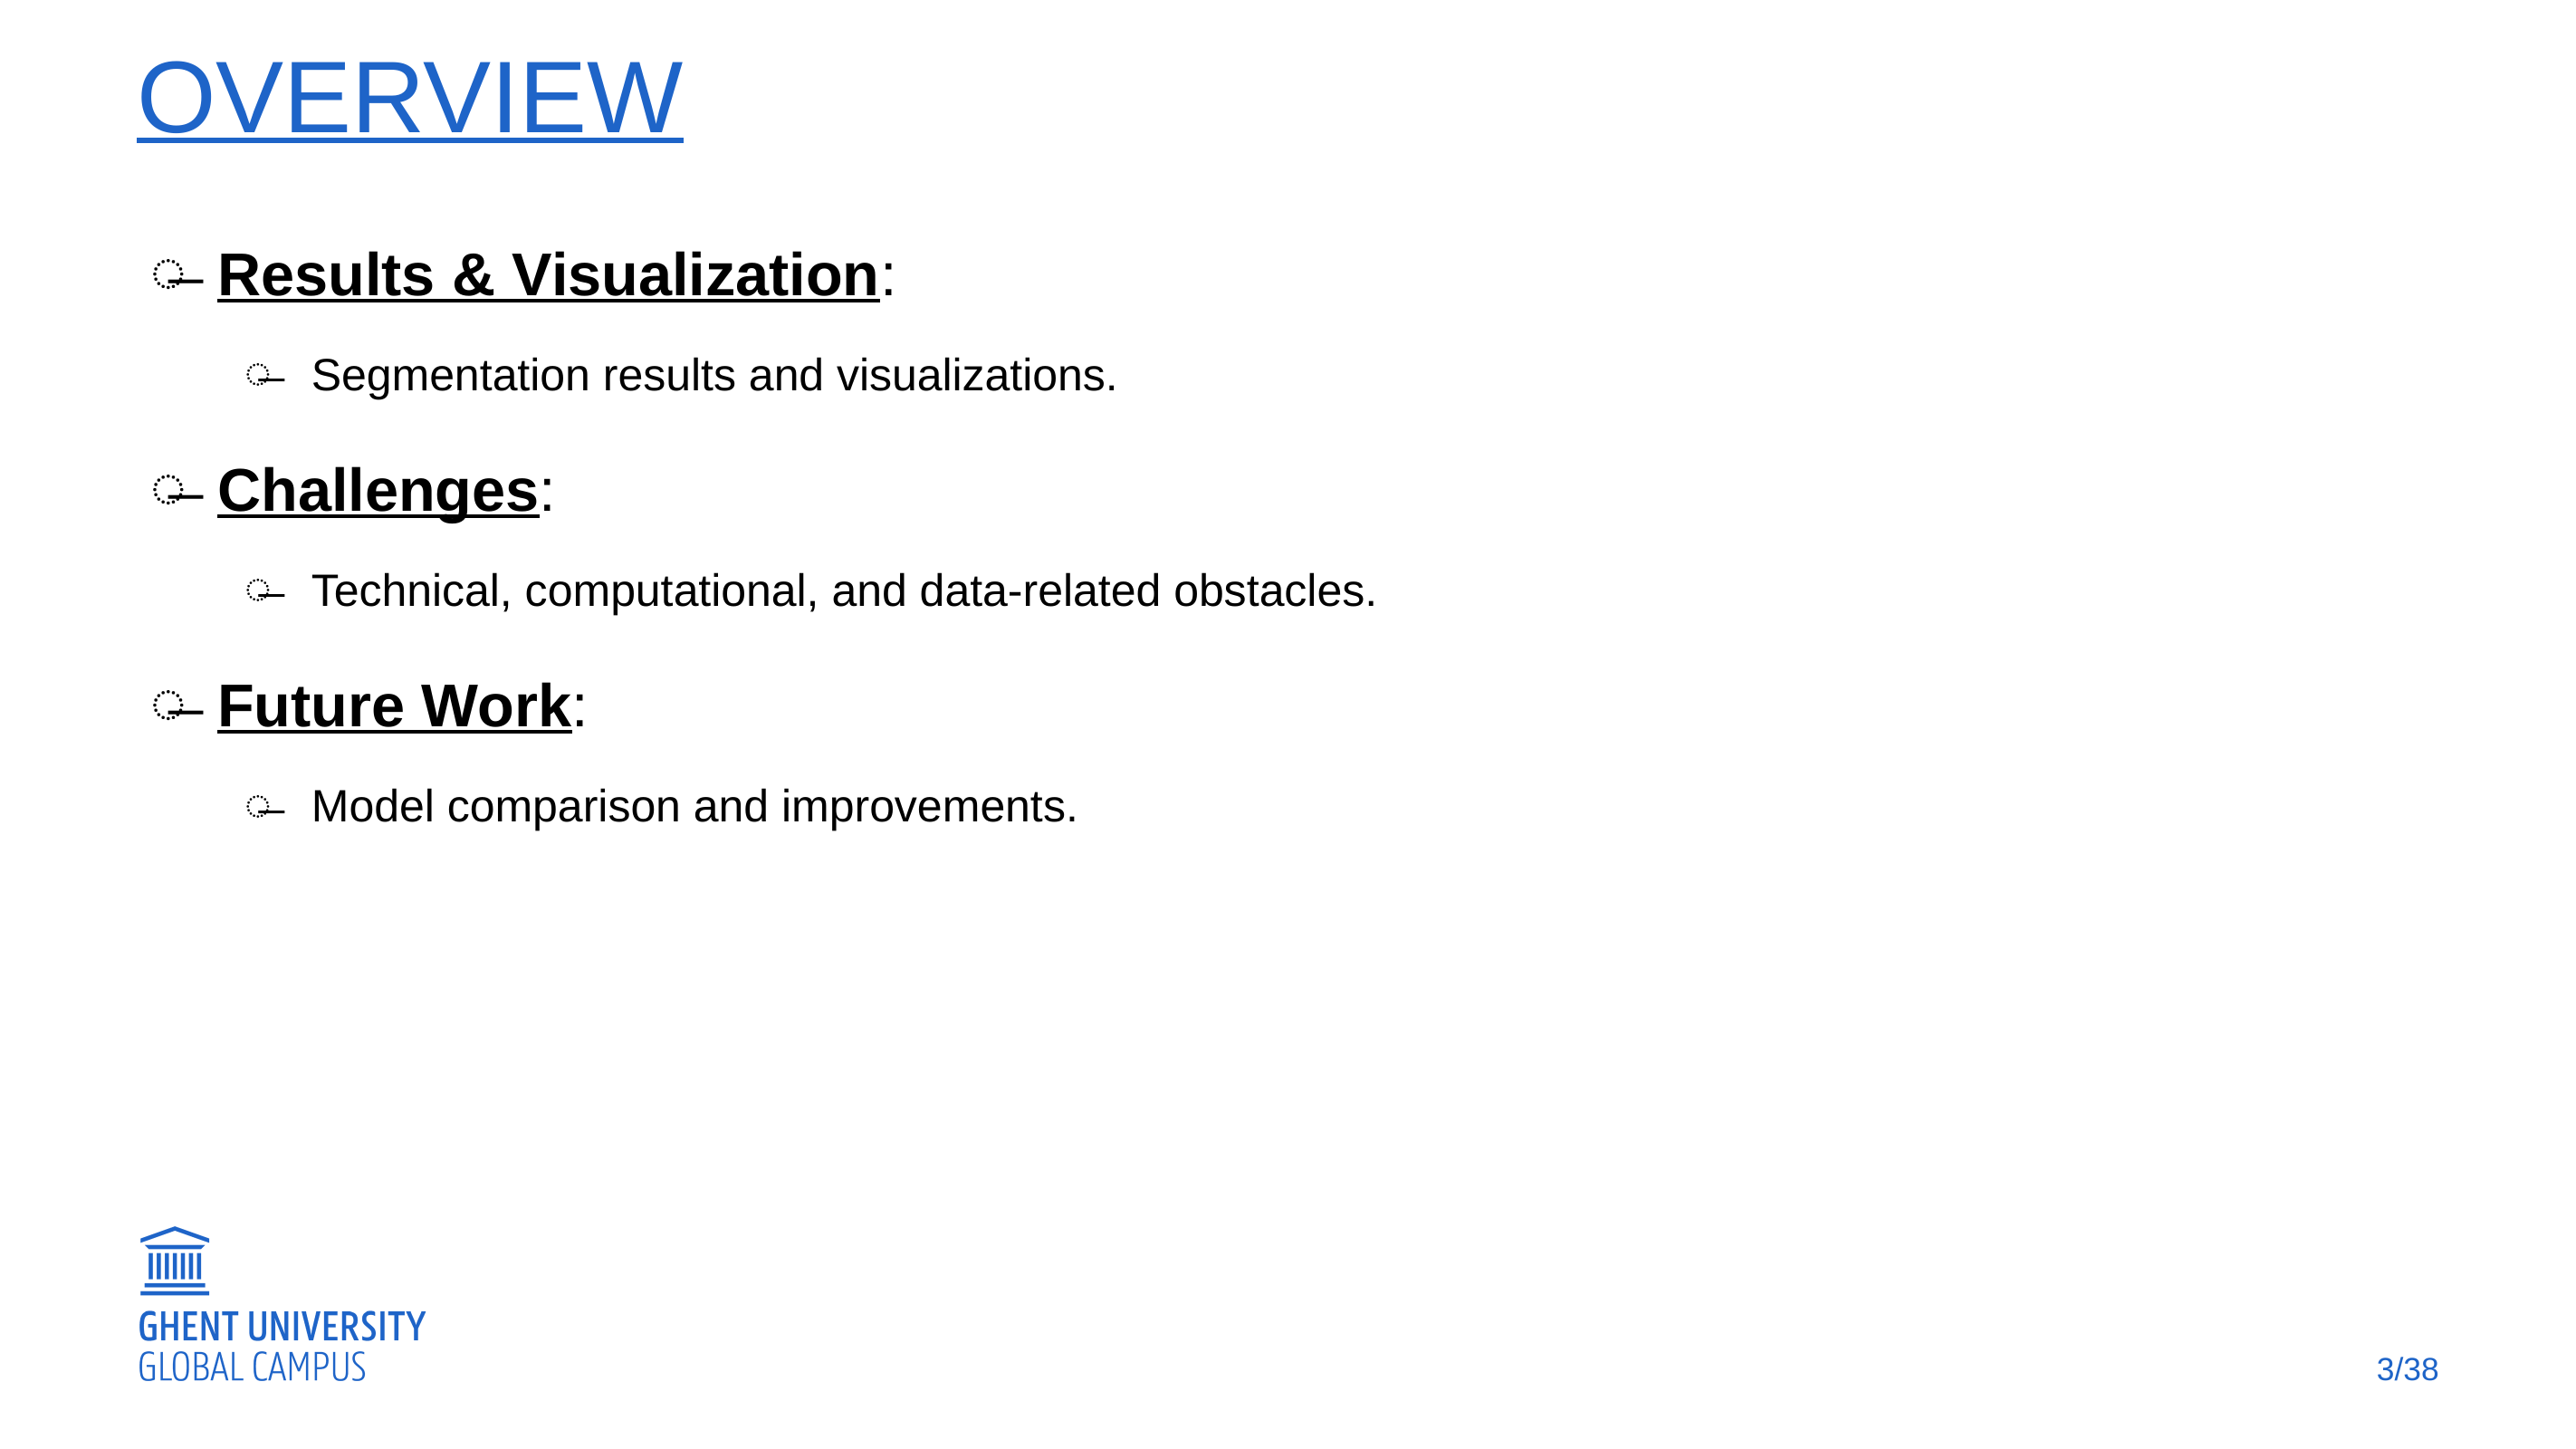

# overview
Results & Visualization:
Segmentation results and visualizations.
Challenges:
Technical, computational, and data-related obstacles.
Future Work:
Model comparison and improvements.
3/38